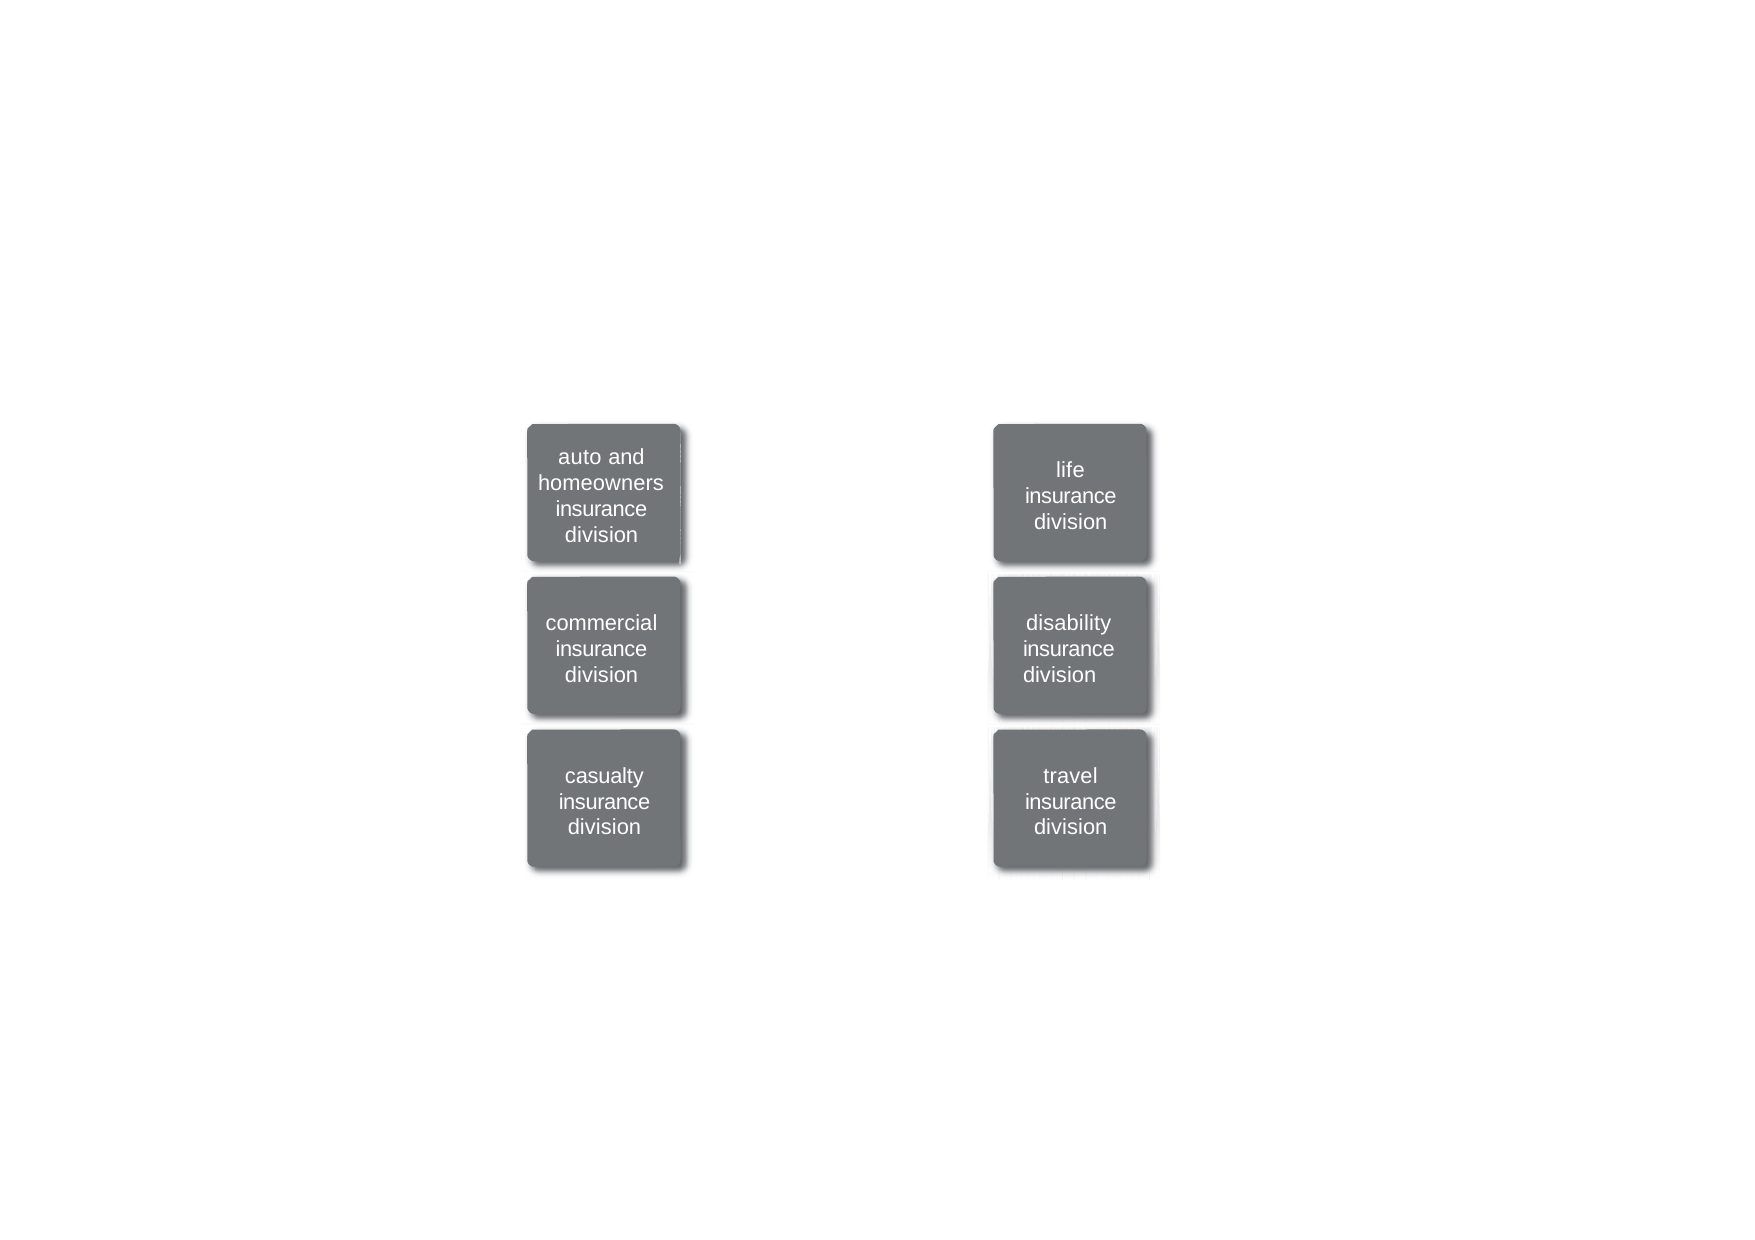

auto and homeowners insurance division

life insurance division

commercial insurance division
disability insurance division

casualty insurance division
travel insurance division